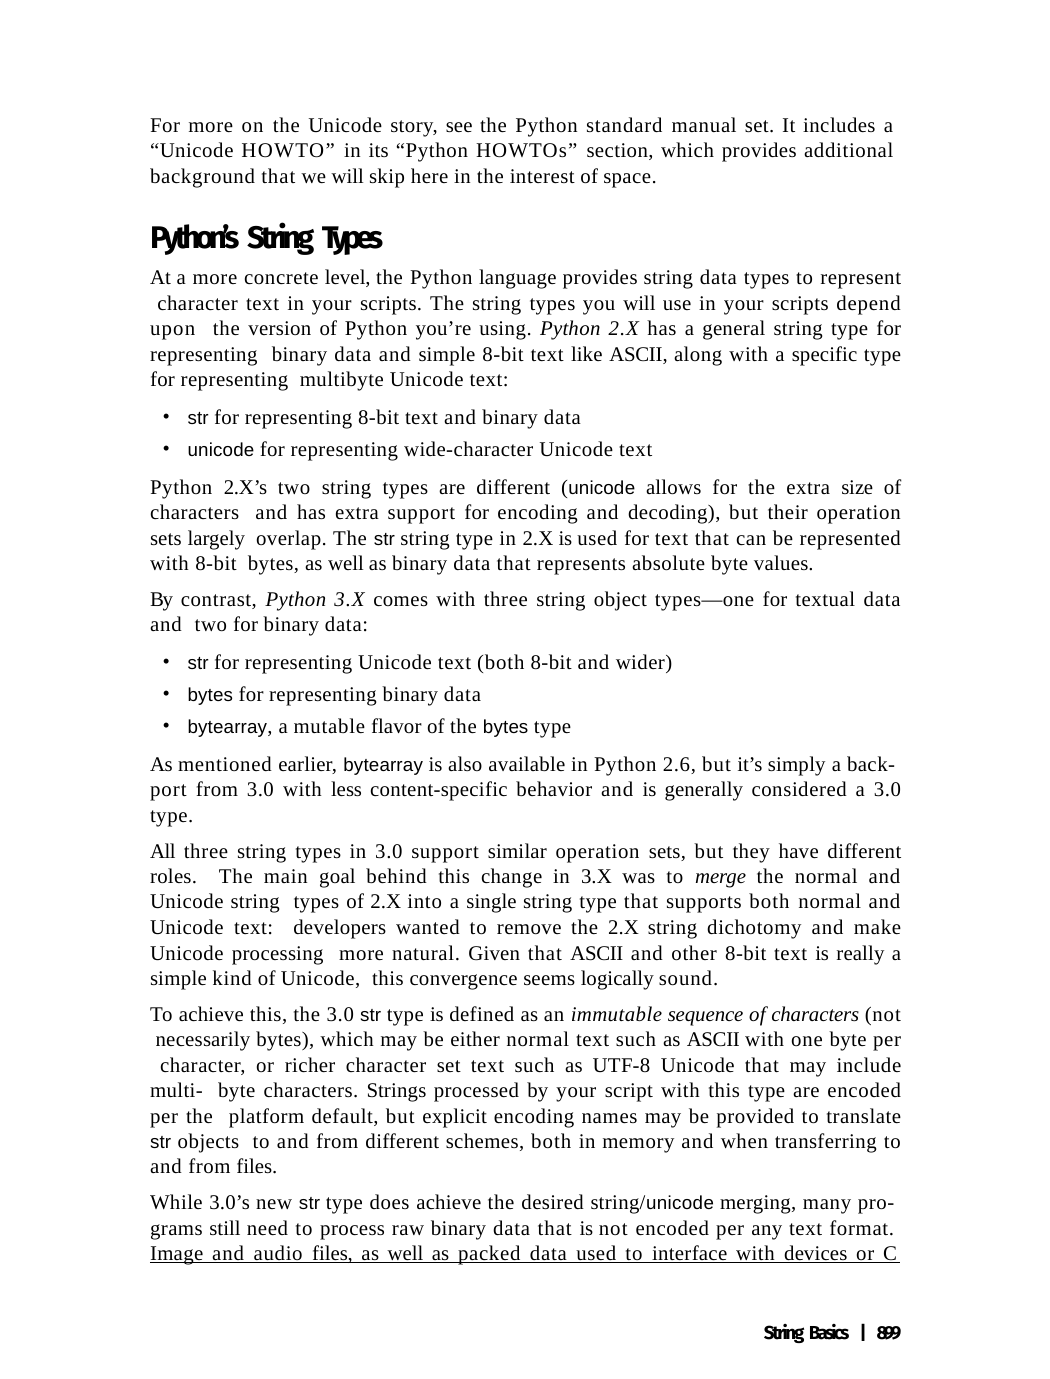

For more on the Unicode story, see the Python standard manual set. It includes a  “Unicode HOWTO” in its “Python HOWTOs” section, which provides additional  background that we will skip here in the interest of space.

Python’s String Types
At a more concrete level, the Python language provides string data types to represent  character text in your scripts. The string types you will use in your scripts depend upon  the version of Python you’re using. Python 2.X has a general string type for representing  binary data and simple 8-bit text like ASCII, along with a specific type for representing  multibyte Unicode text:
str for representing 8-bit text and binary data
unicode for representing wide-character Unicode text
Python 2.X’s two string types are different (unicode allows for the extra size of characters  and has extra support for encoding and decoding), but their operation sets largely  overlap. The str string type in 2.X is used for text that can be represented with 8-bit  bytes, as well as binary data that represents absolute byte values.
By contrast, Python 3.X comes with three string object types—one for textual data and  two for binary data:
str for representing Unicode text (both 8-bit and wider)
bytes for representing binary data
bytearray, a mutable flavor of the bytes type
As mentioned earlier, bytearray is also available in Python 2.6, but it’s simply a back-  port from 3.0 with less content-specific behavior and is generally considered a 3.0 type.
All three string types in 3.0 support similar operation sets, but they have different roles.  The main goal behind this change in 3.X was to merge the normal and Unicode string  types of 2.X into a single string type that supports both normal and Unicode text:  developers wanted to remove the 2.X string dichotomy and make Unicode processing  more natural. Given that ASCII and other 8-bit text is really a simple kind of Unicode,  this convergence seems logically sound.
To achieve this, the 3.0 str type is defined as an immutable sequence of characters (not  necessarily bytes), which may be either normal text such as ASCII with one byte per  character, or richer character set text such as UTF-8 Unicode that may include multi-  byte characters. Strings processed by your script with this type are encoded per the  platform default, but explicit encoding names may be provided to translate str objects  to and from different schemes, both in memory and when transferring to and from files.
While 3.0’s new str type does achieve the desired string/unicode merging, many pro-  grams still need to process raw binary data that is not encoded per any text format.  Image and audio files, as well as packed data used to interface with devices or C

String Basics  |  899